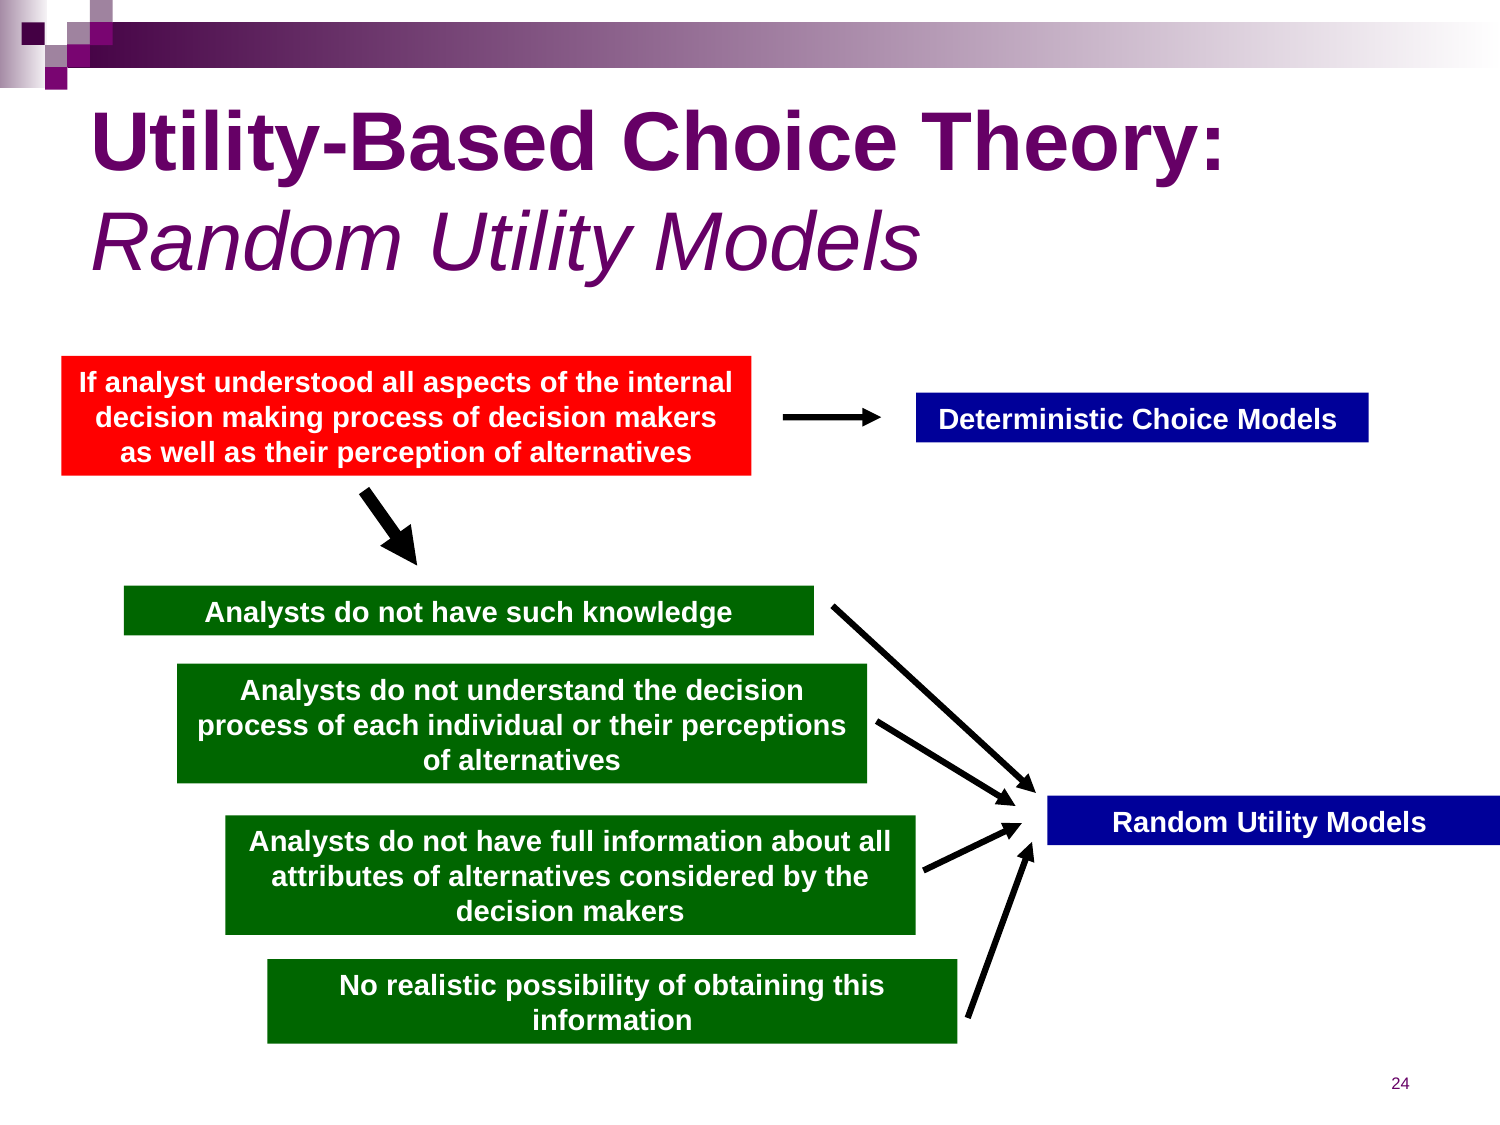

# Utility-Based Choice Theory: Random Utility Models
If analyst understood all aspects of the internal decision making process of decision makers as well as their perception of alternatives
Deterministic Choice Models

Analysts do not have such knowledge

Random Utility Models

Analysts do not understand the decision process of each individual or their perceptions of alternatives
Analysts do not have full information about all attributes of alternatives considered by the decision makers
No realistic possibility of obtaining this information
24